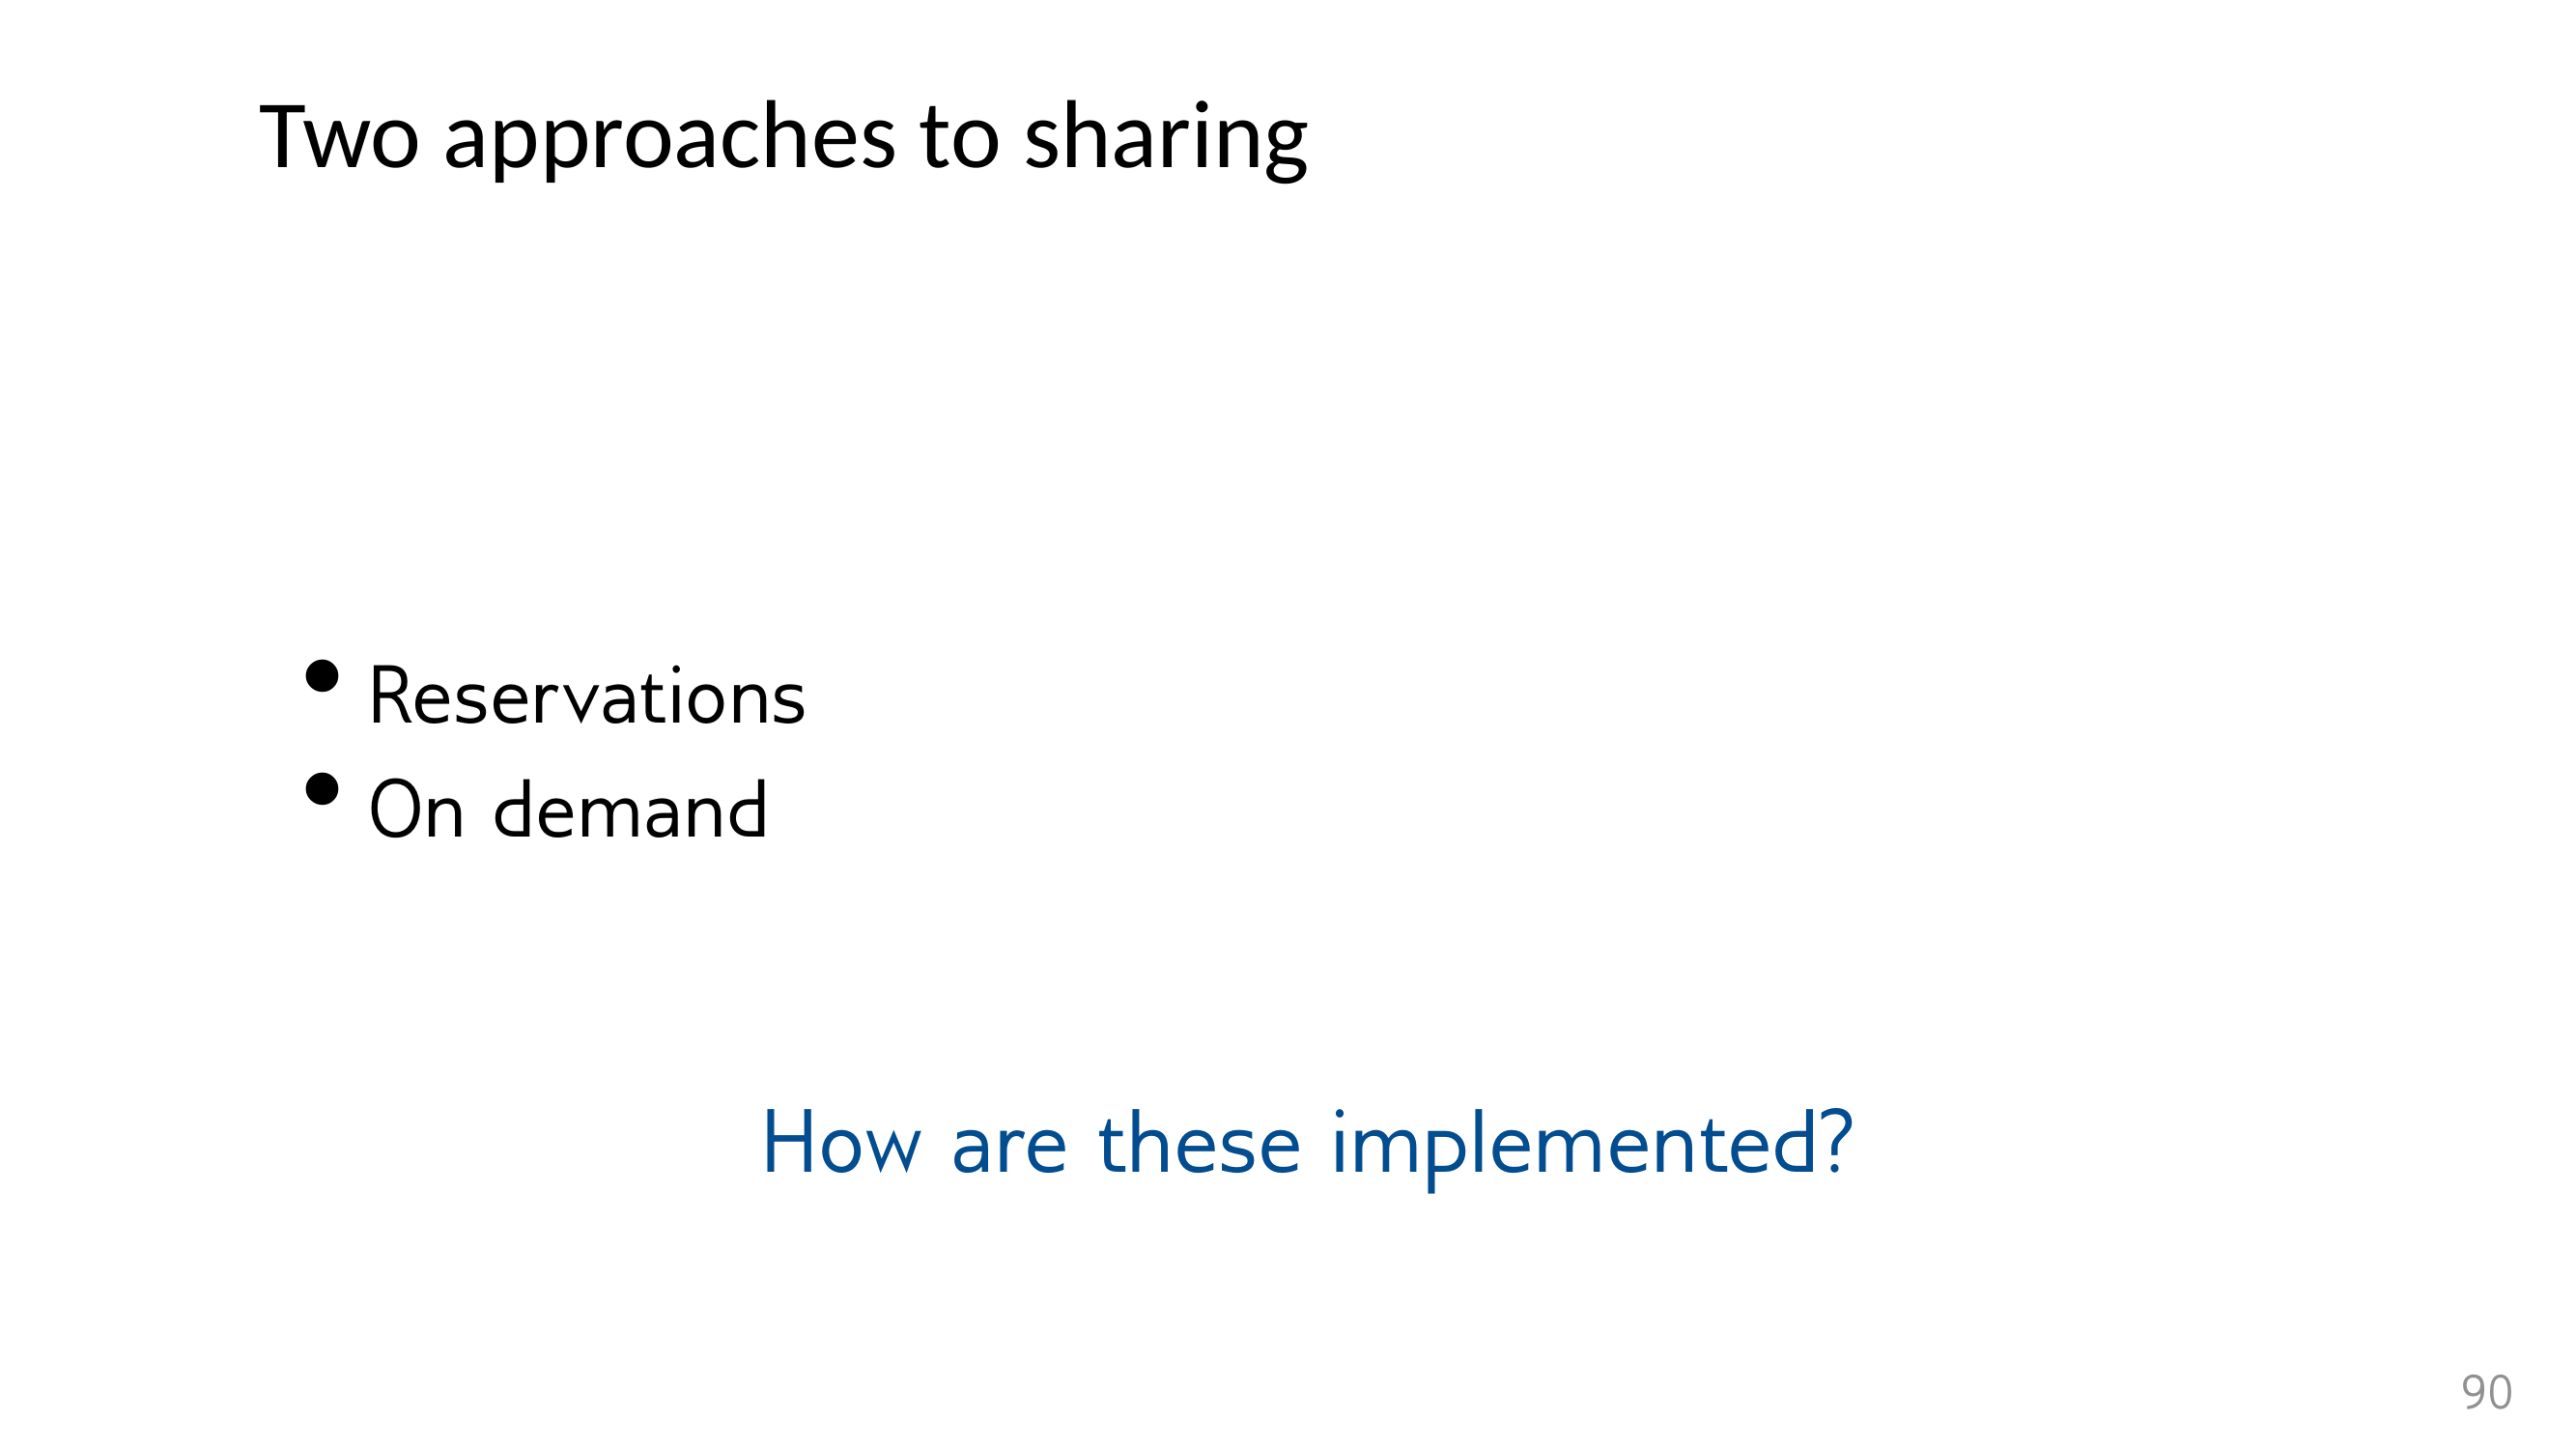

# Two approaches to sharing
Reservations
On demand

How are these implemented?
90